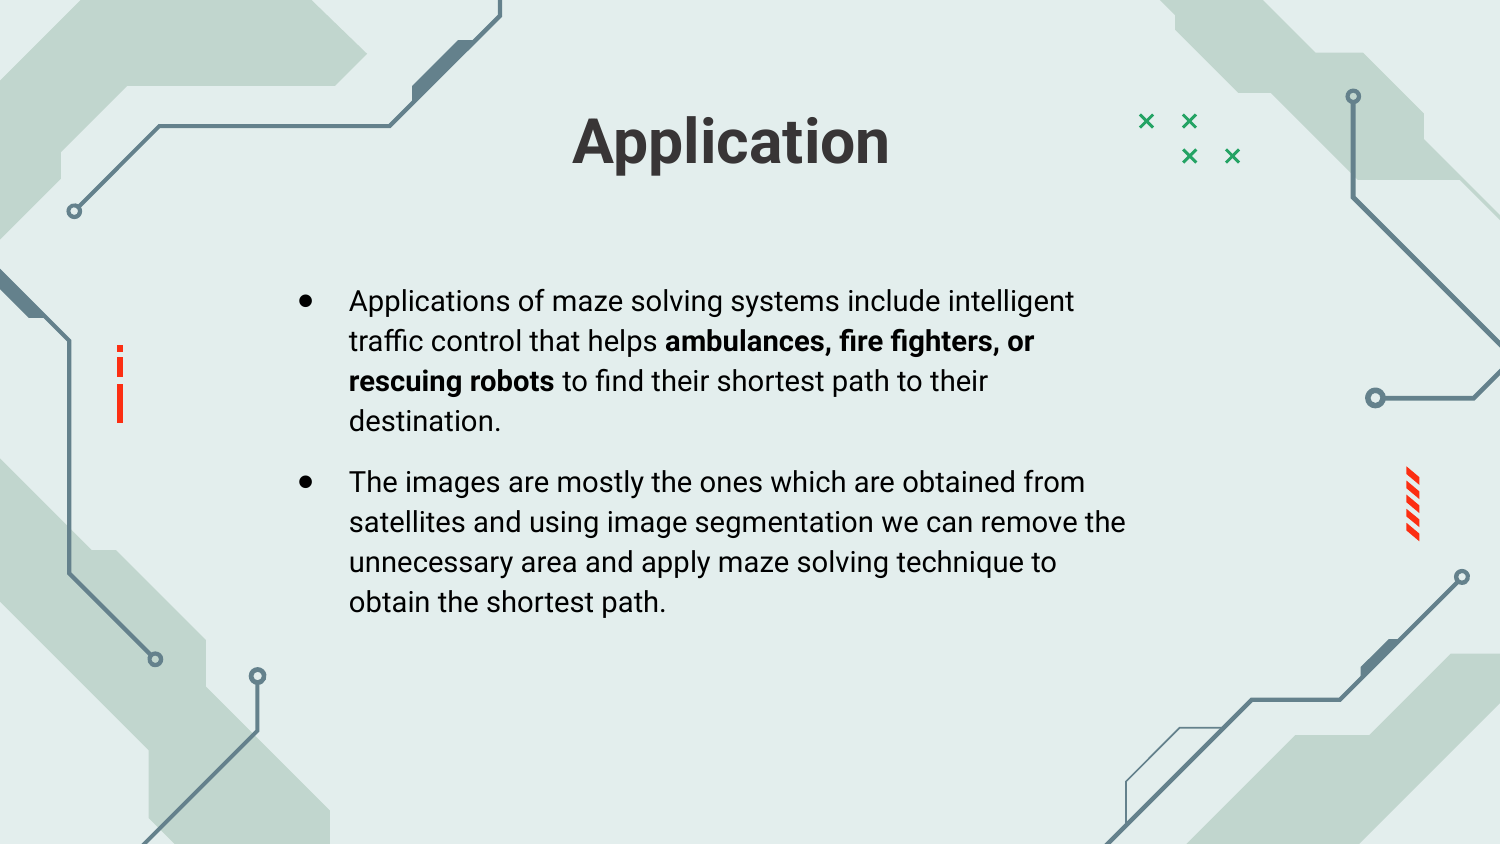

Application
Applications of maze solving systems include intelligent traffic control that helps ambulances, fire fighters, or rescuing robots to find their shortest path to their destination.
The images are mostly the ones which are obtained from satellites and using image segmentation we can remove the unnecessary area and apply maze solving technique to obtain the shortest path.